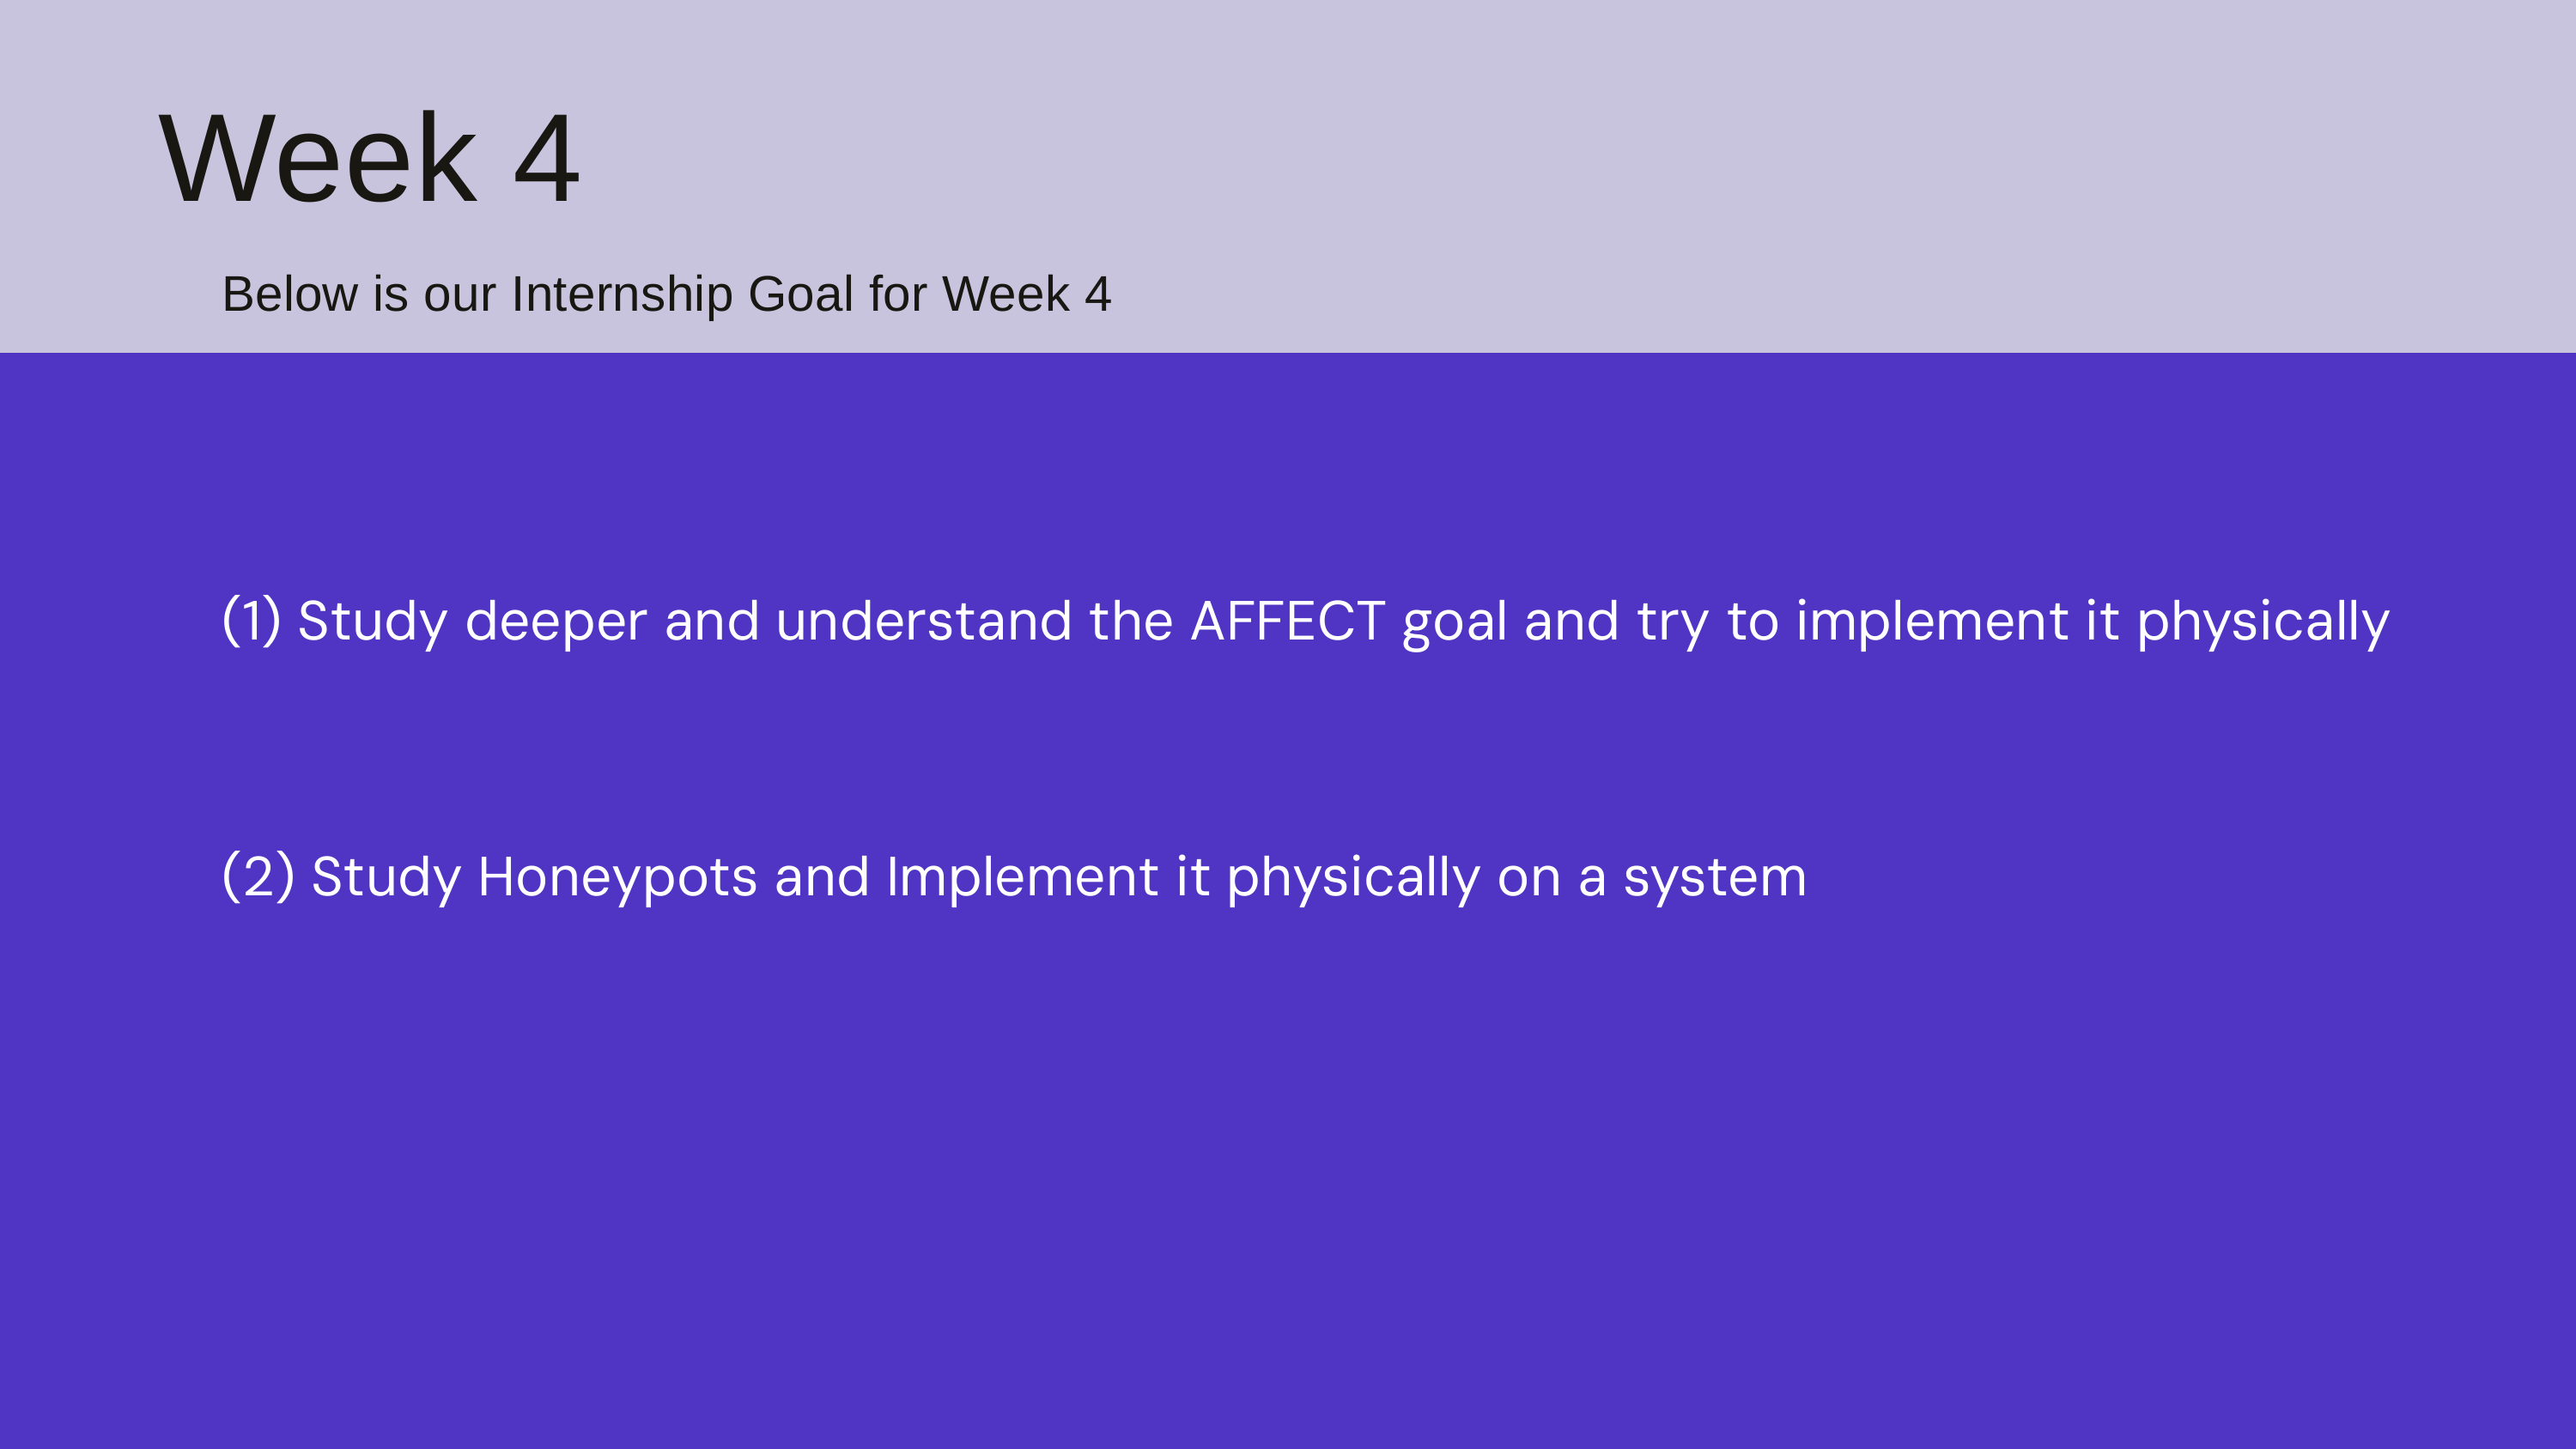

Week 4
Below is our Internship Goal for Week 4
(1) Study deeper and understand the AFFECT goal and try to implement it physically
(2) Study Honeypots and Implement it physically on a system